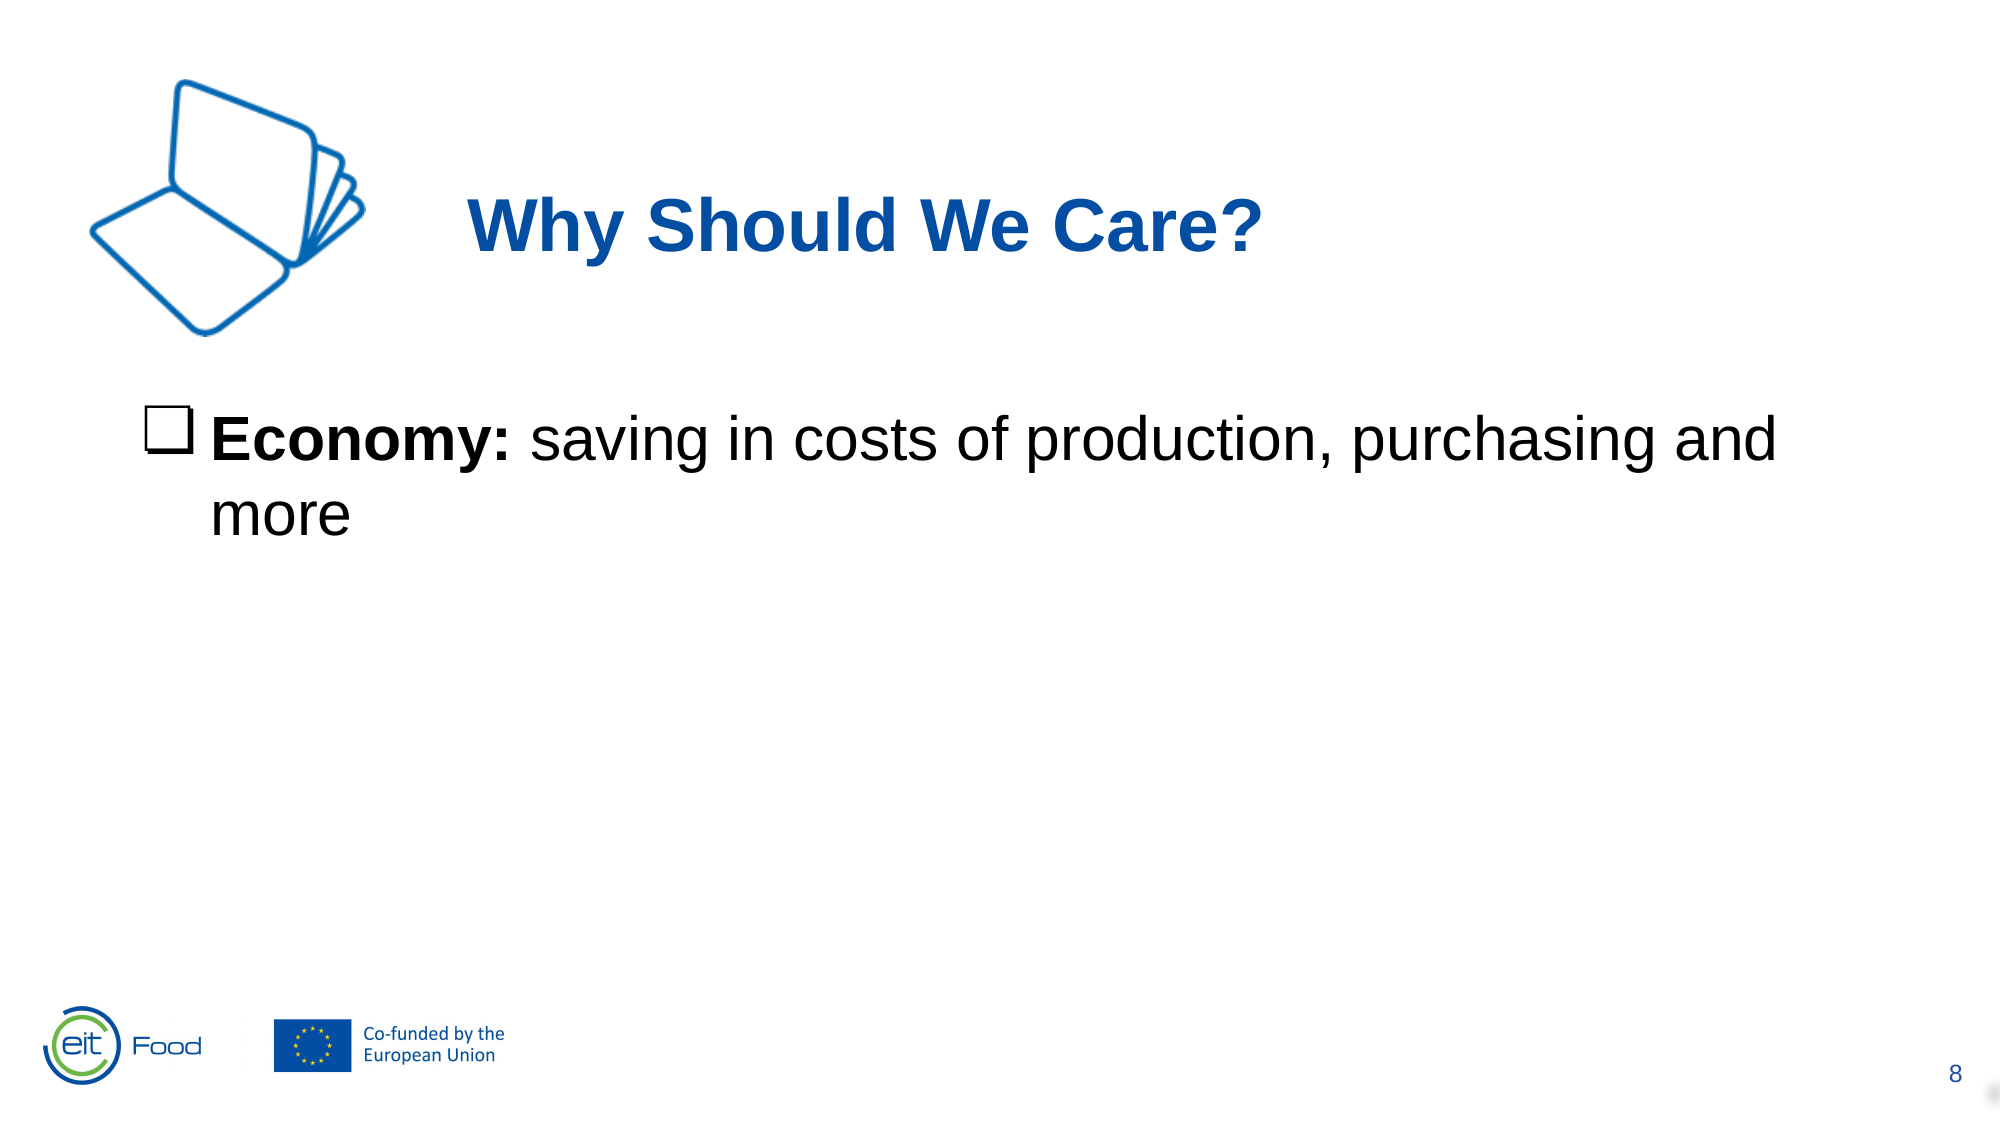

Why Should We Care?
Economy: saving in costs of production, purchasing and more
8